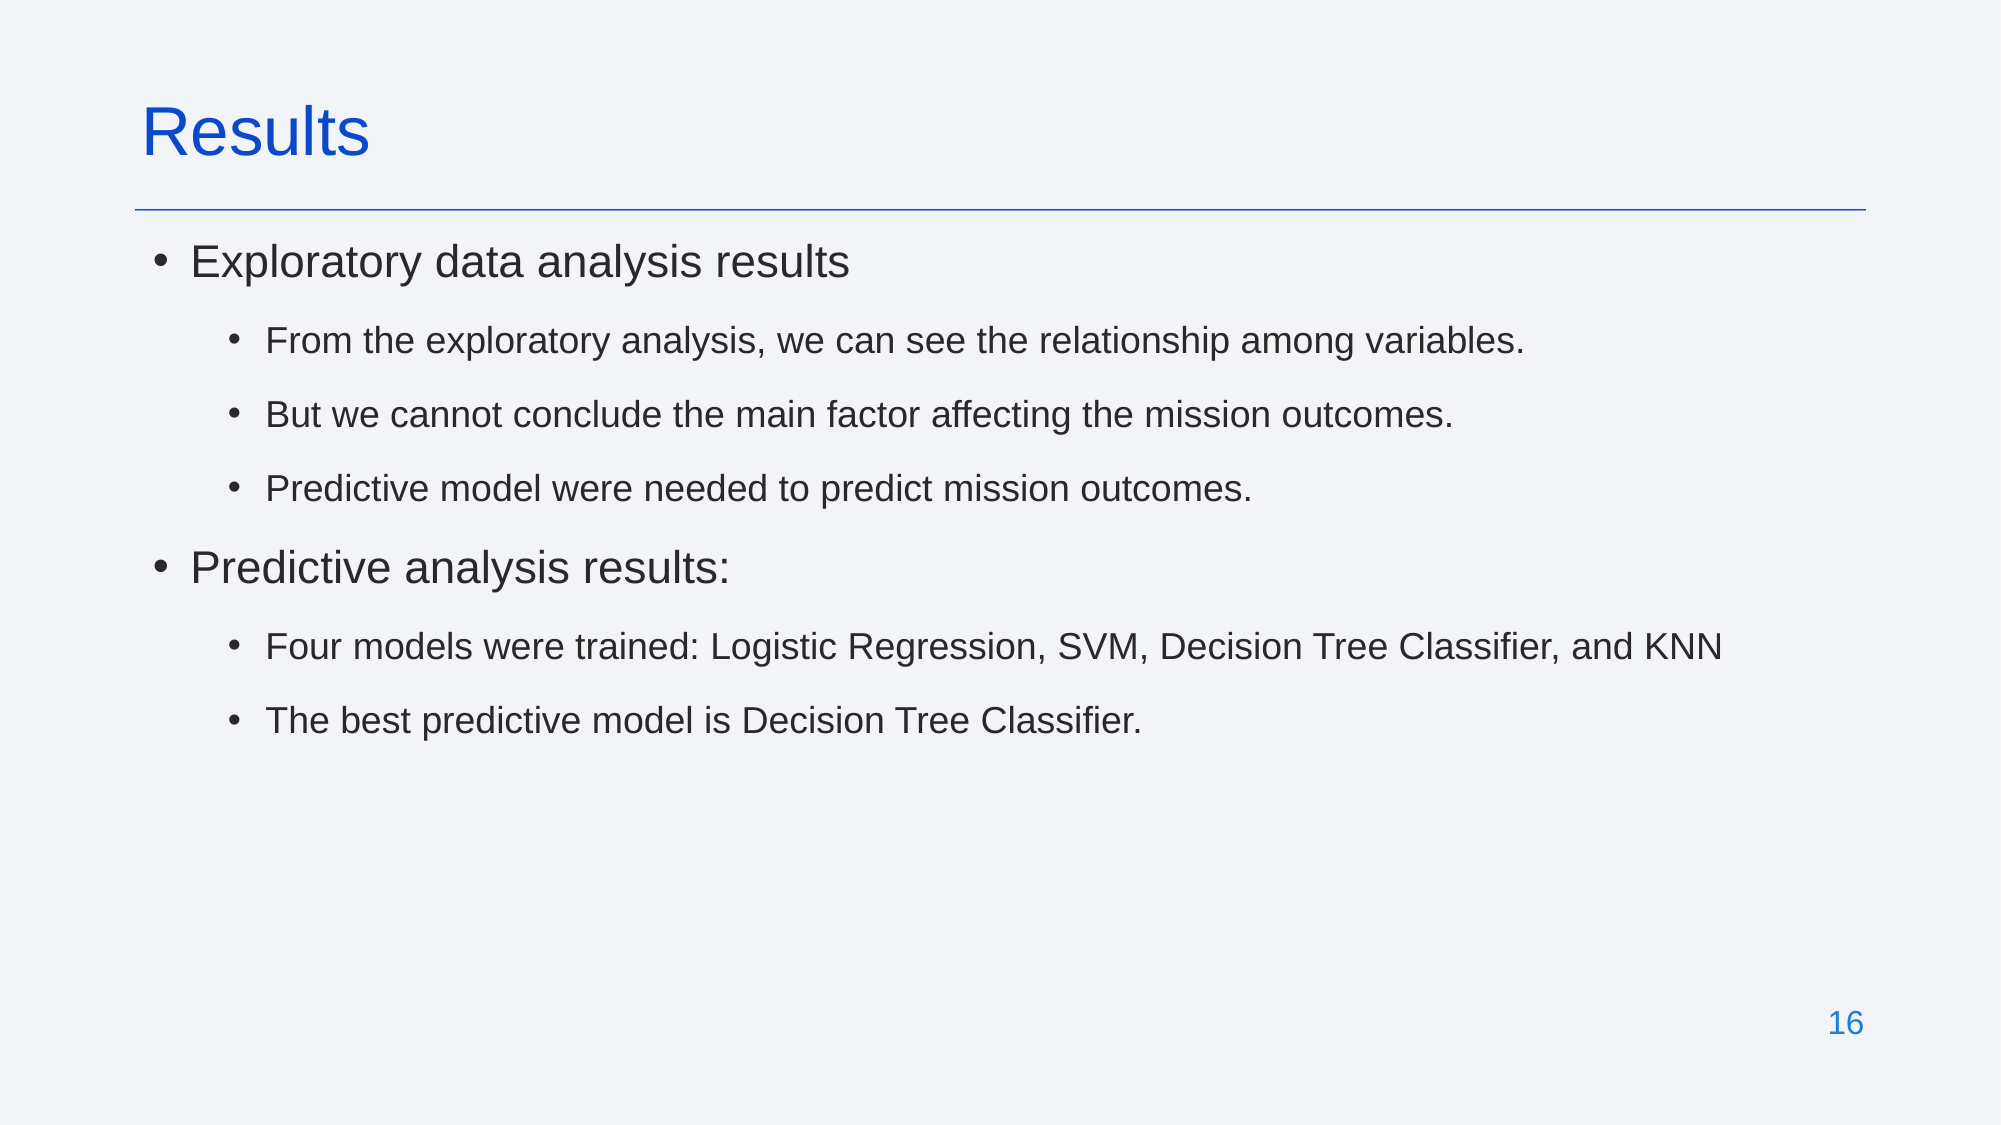

Results
Exploratory data analysis results
From the exploratory analysis, we can see the relationship among variables.
But we cannot conclude the main factor affecting the mission outcomes.
Predictive model were needed to predict mission outcomes.
Predictive analysis results:
Four models were trained: Logistic Regression, SVM, Decision Tree Classifier, and KNN
The best predictive model is Decision Tree Classifier.

16